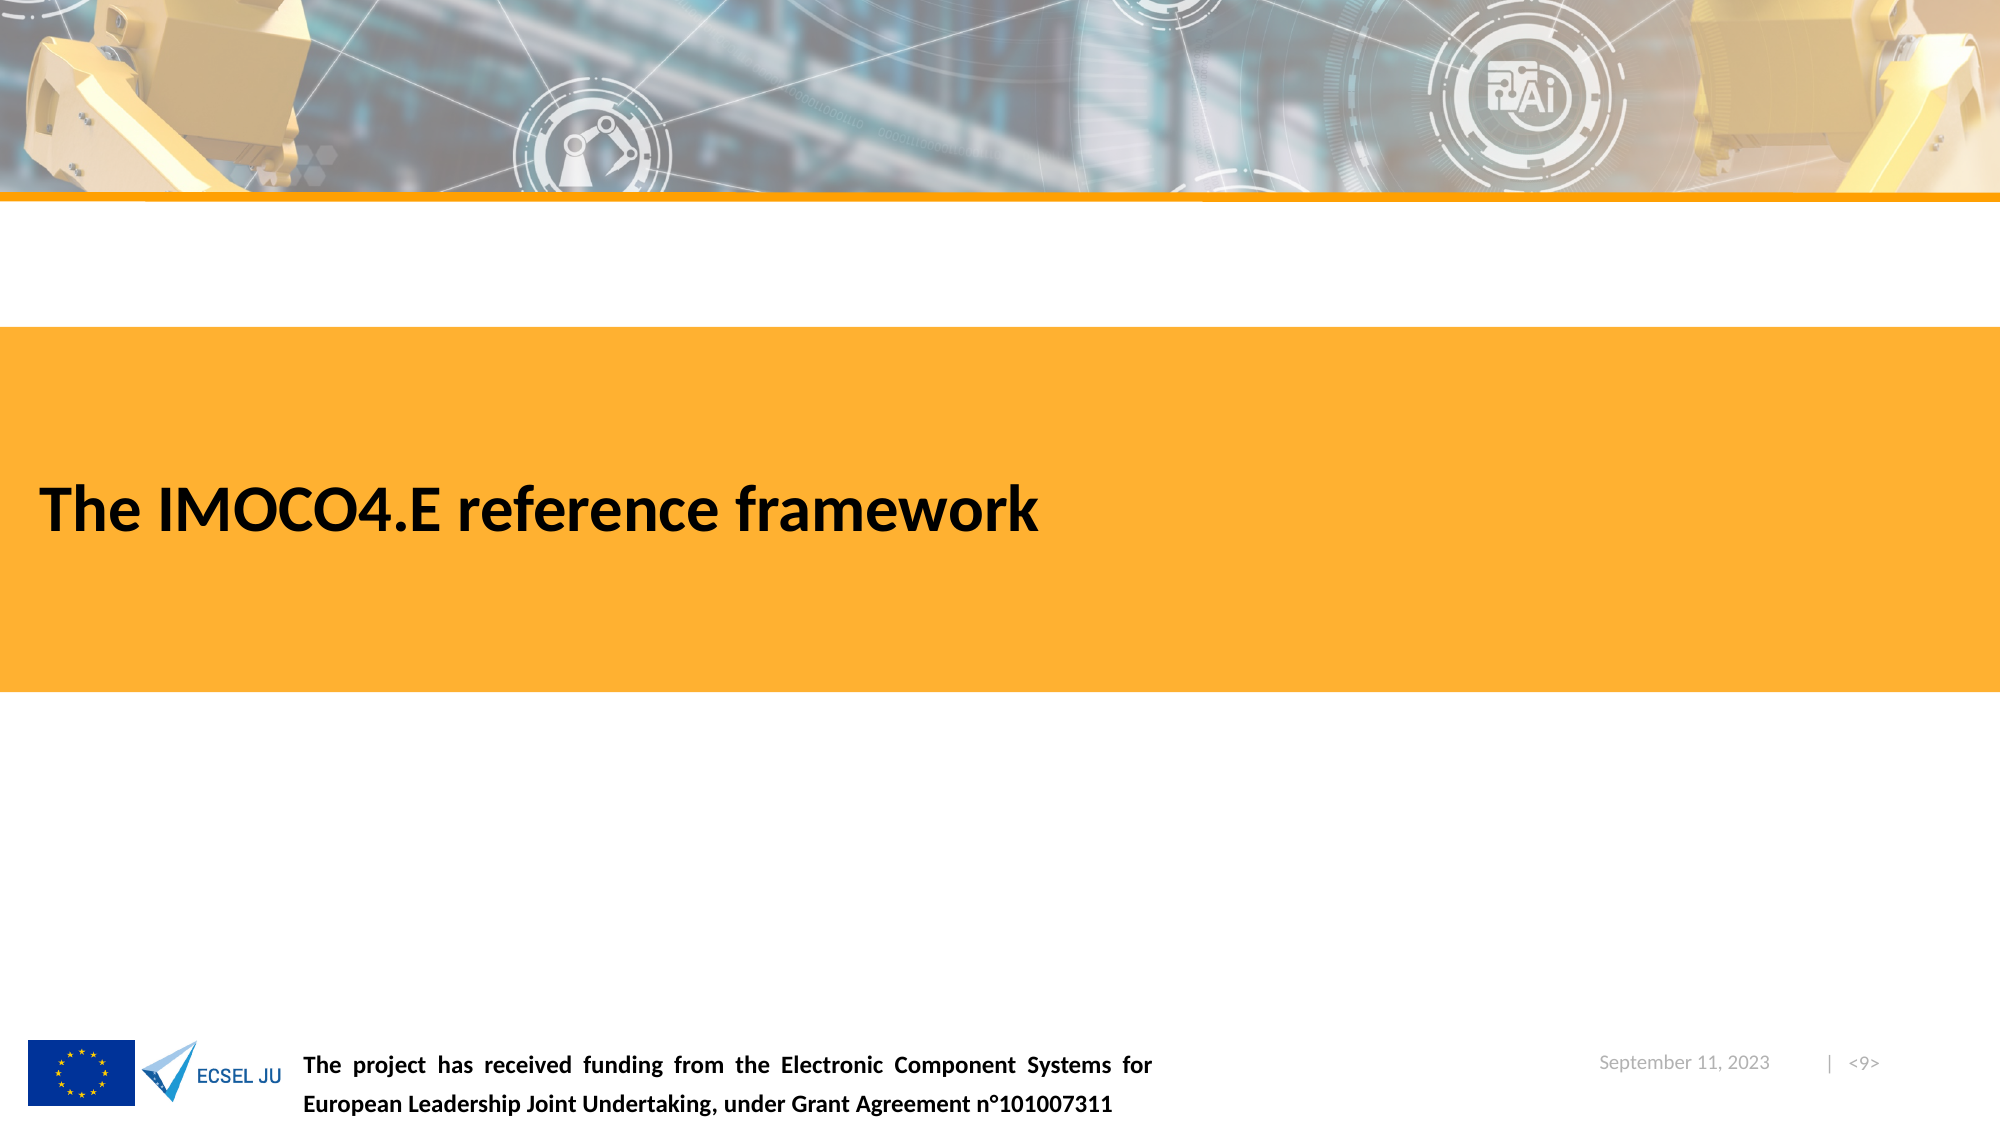

The IMOCO4.E reference framework
|   <9>
September 11, 2023